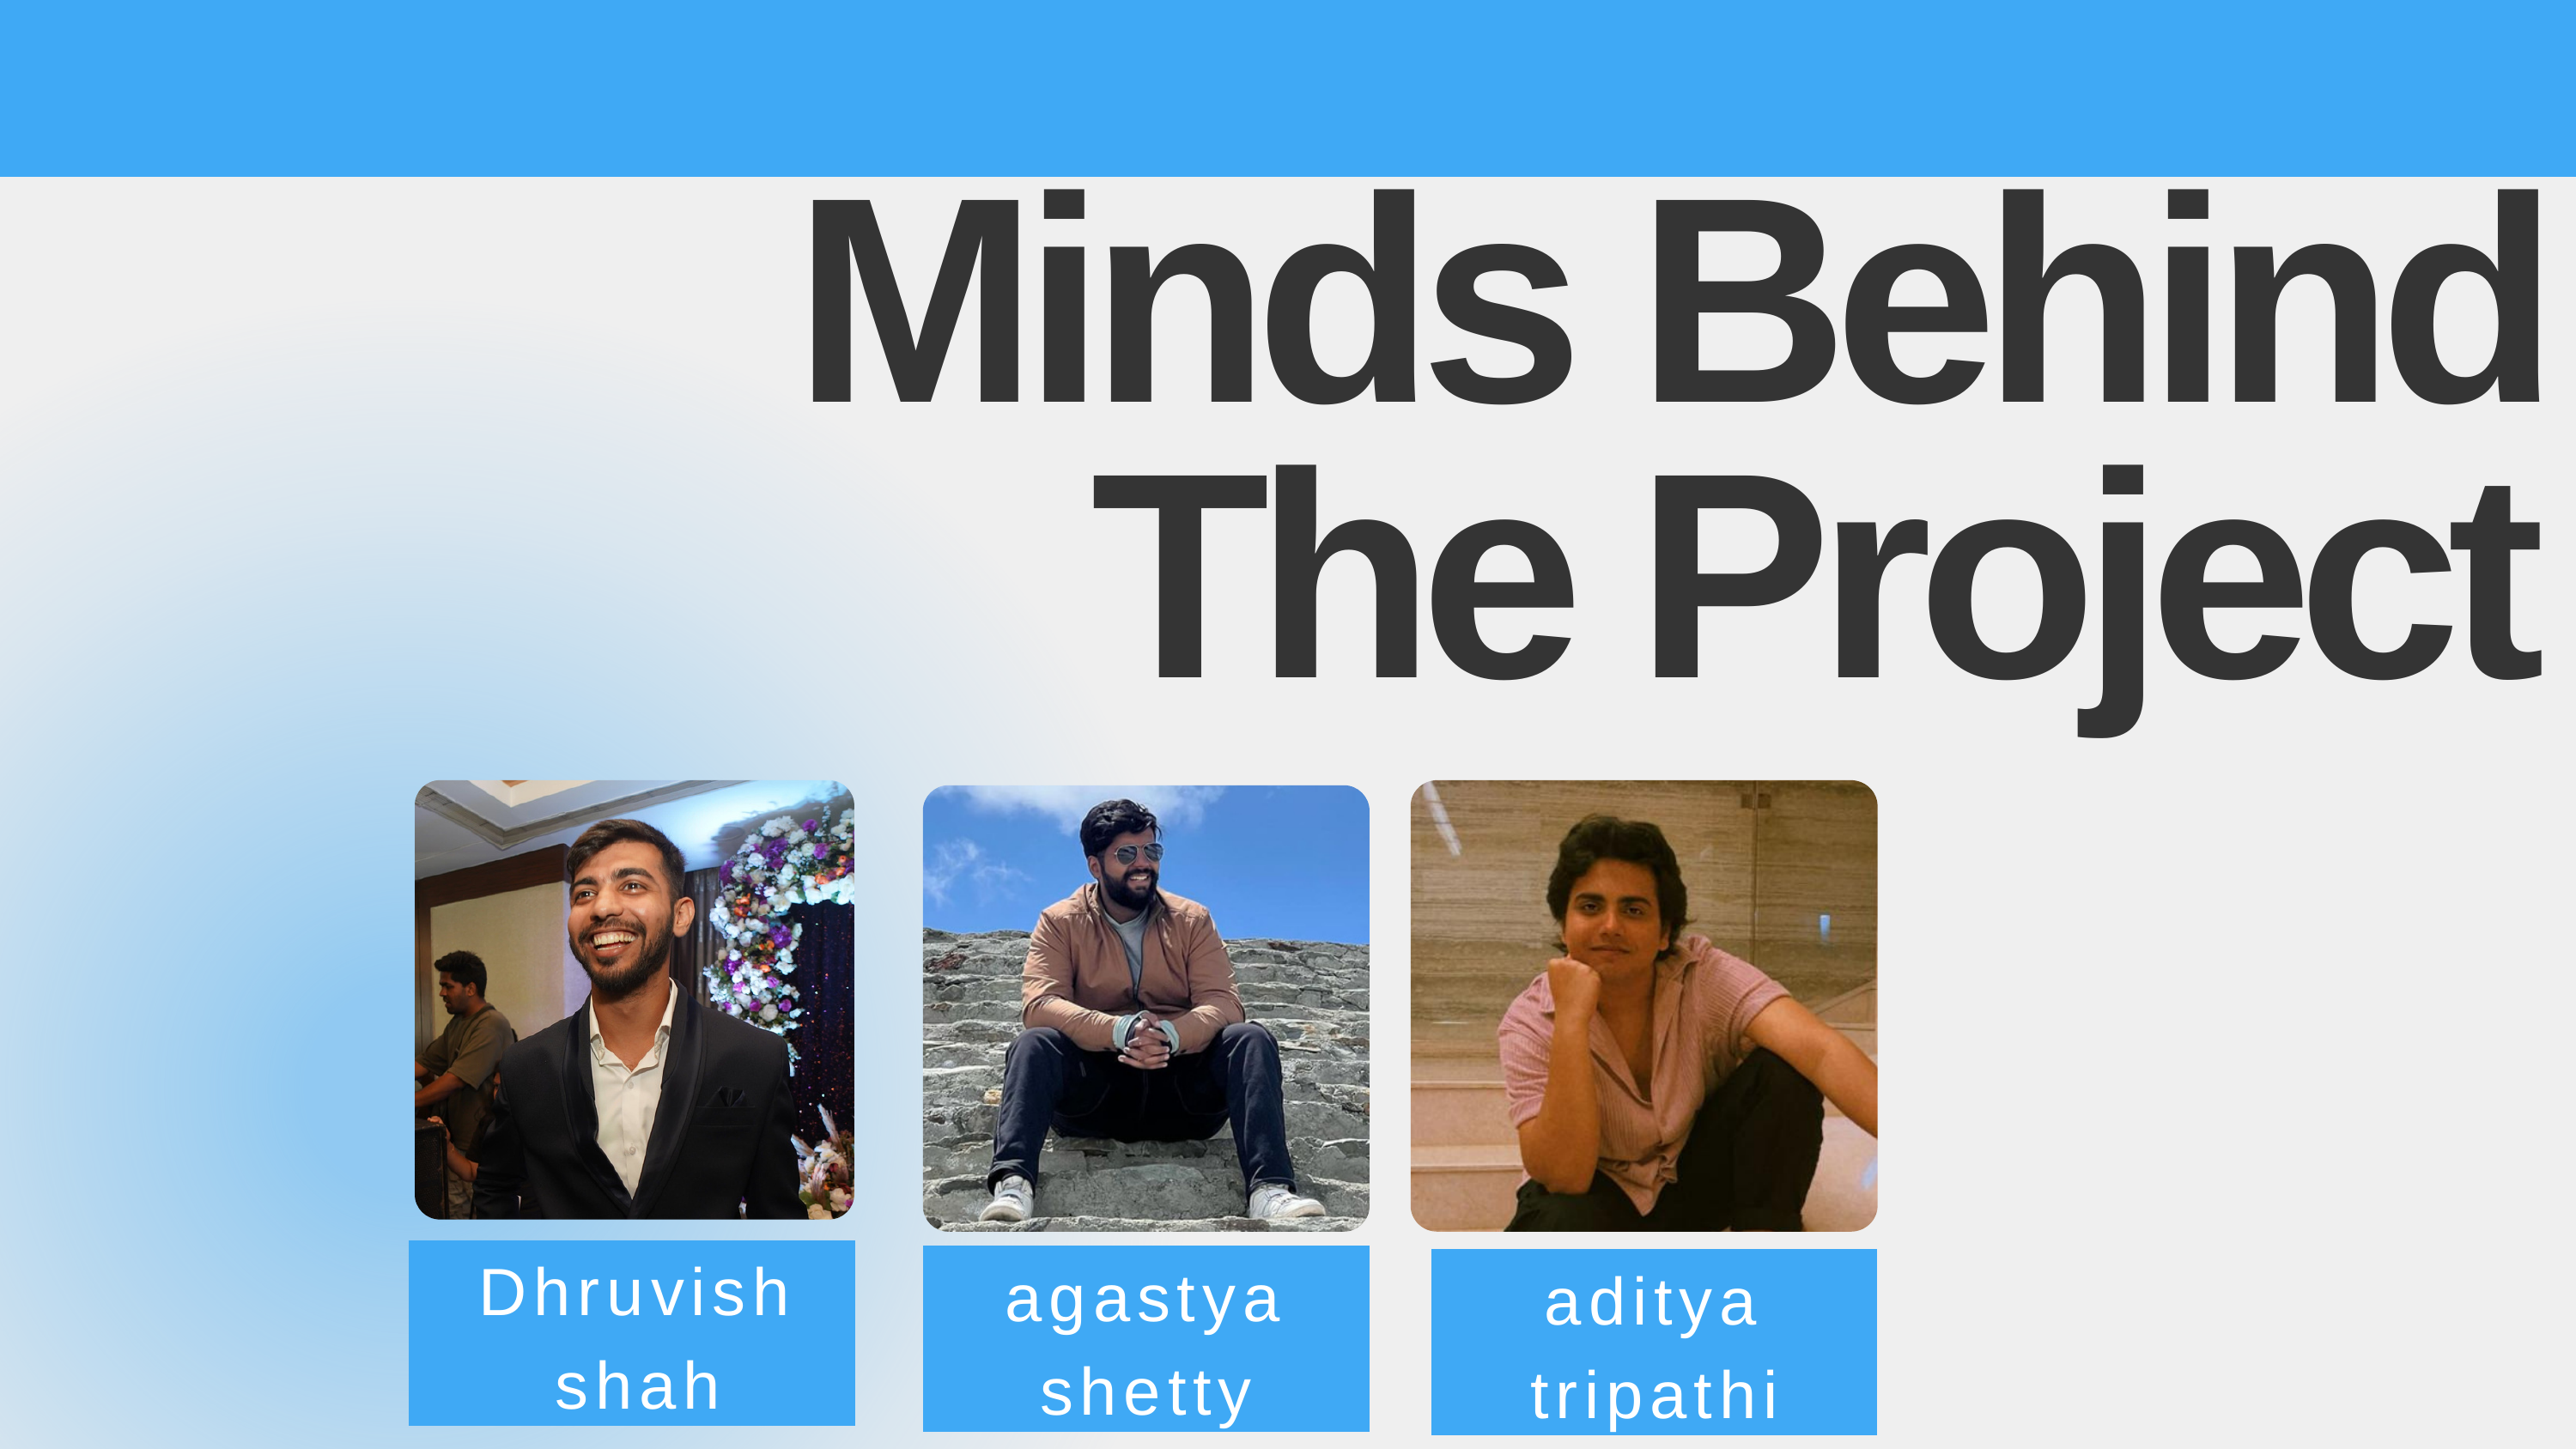

Minds Behind The Project

Dhruvish shah

agastya shetty
aditya tripathi